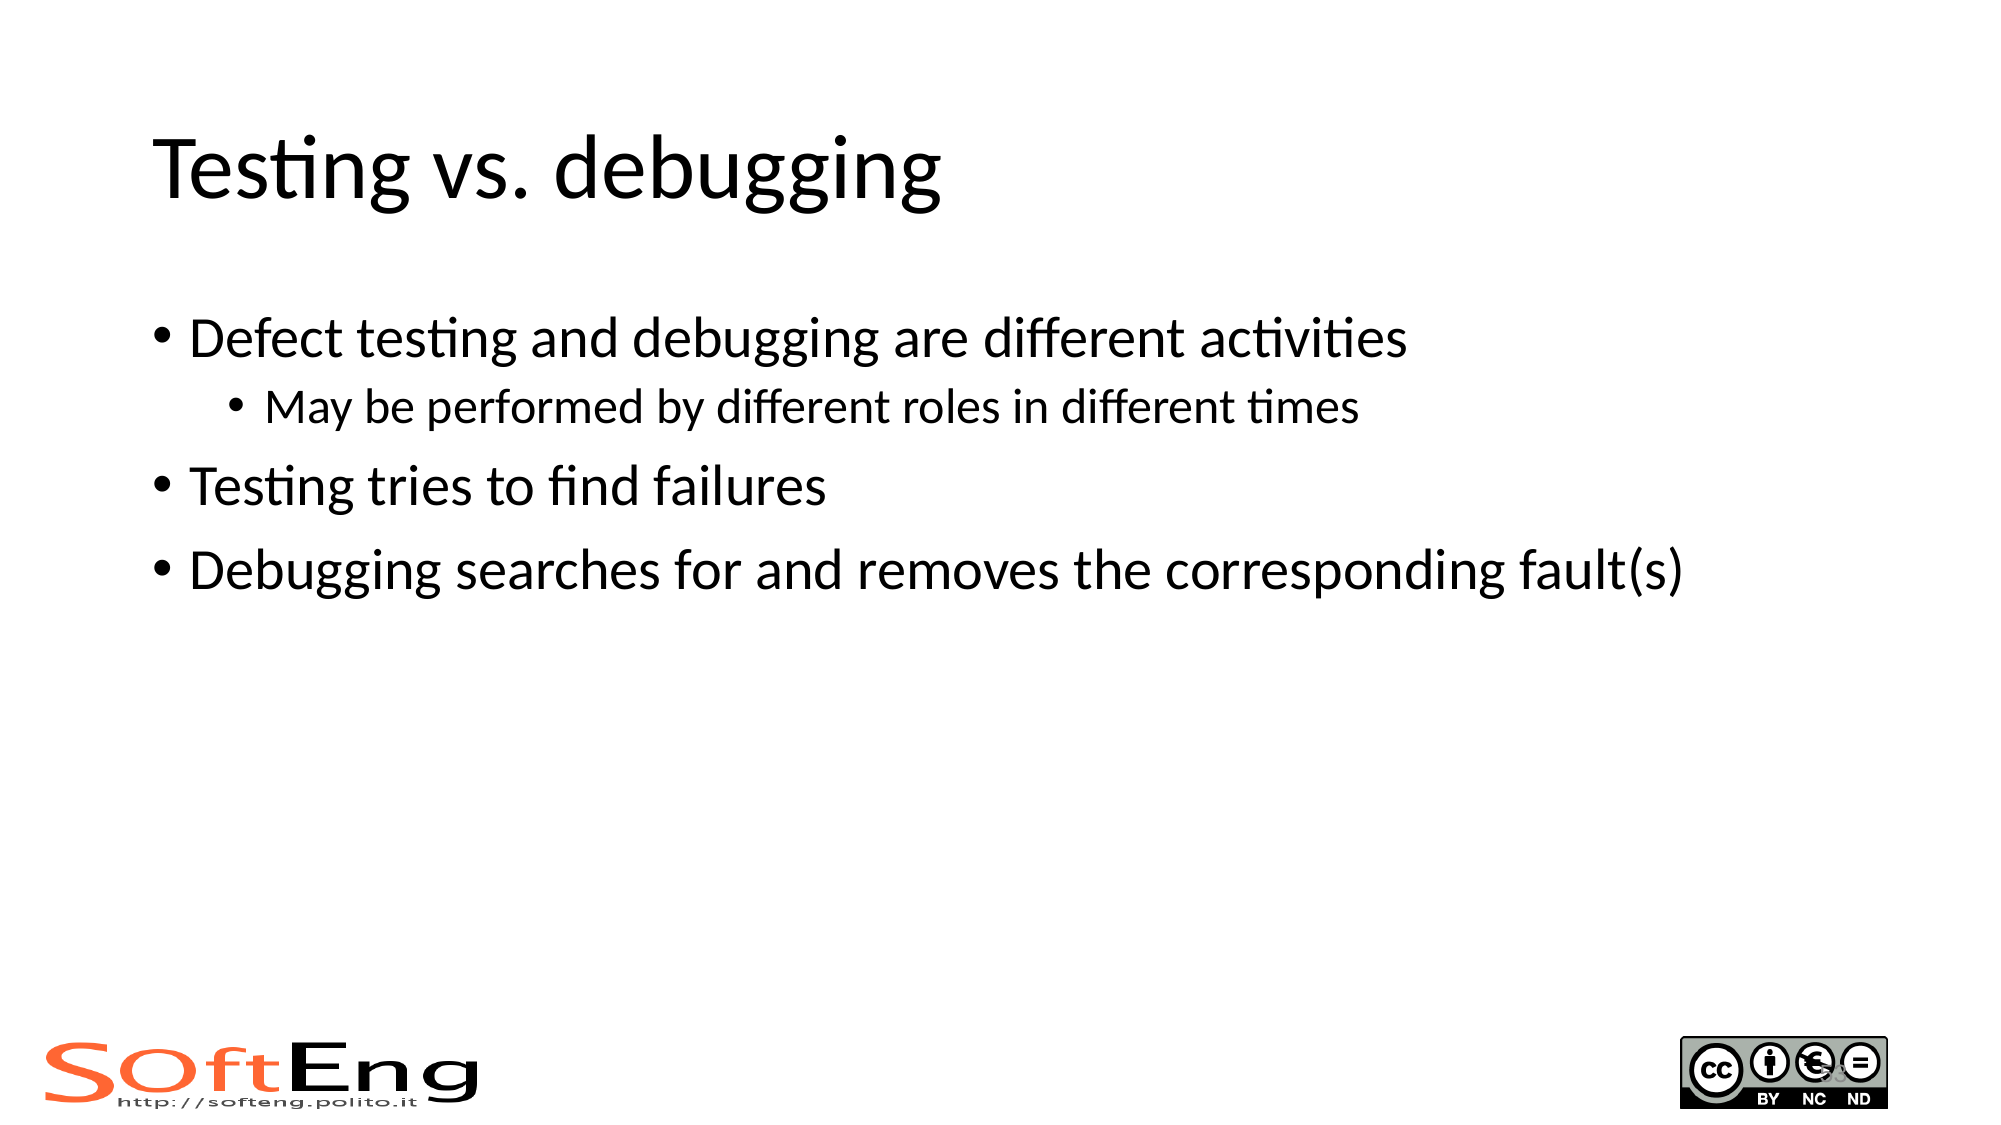

# Testing vs. debugging
Defect testing and debugging are different activities
May be performed by different roles in different times
Testing tries to find failures
Debugging searches for and removes the corresponding fault(s)
53